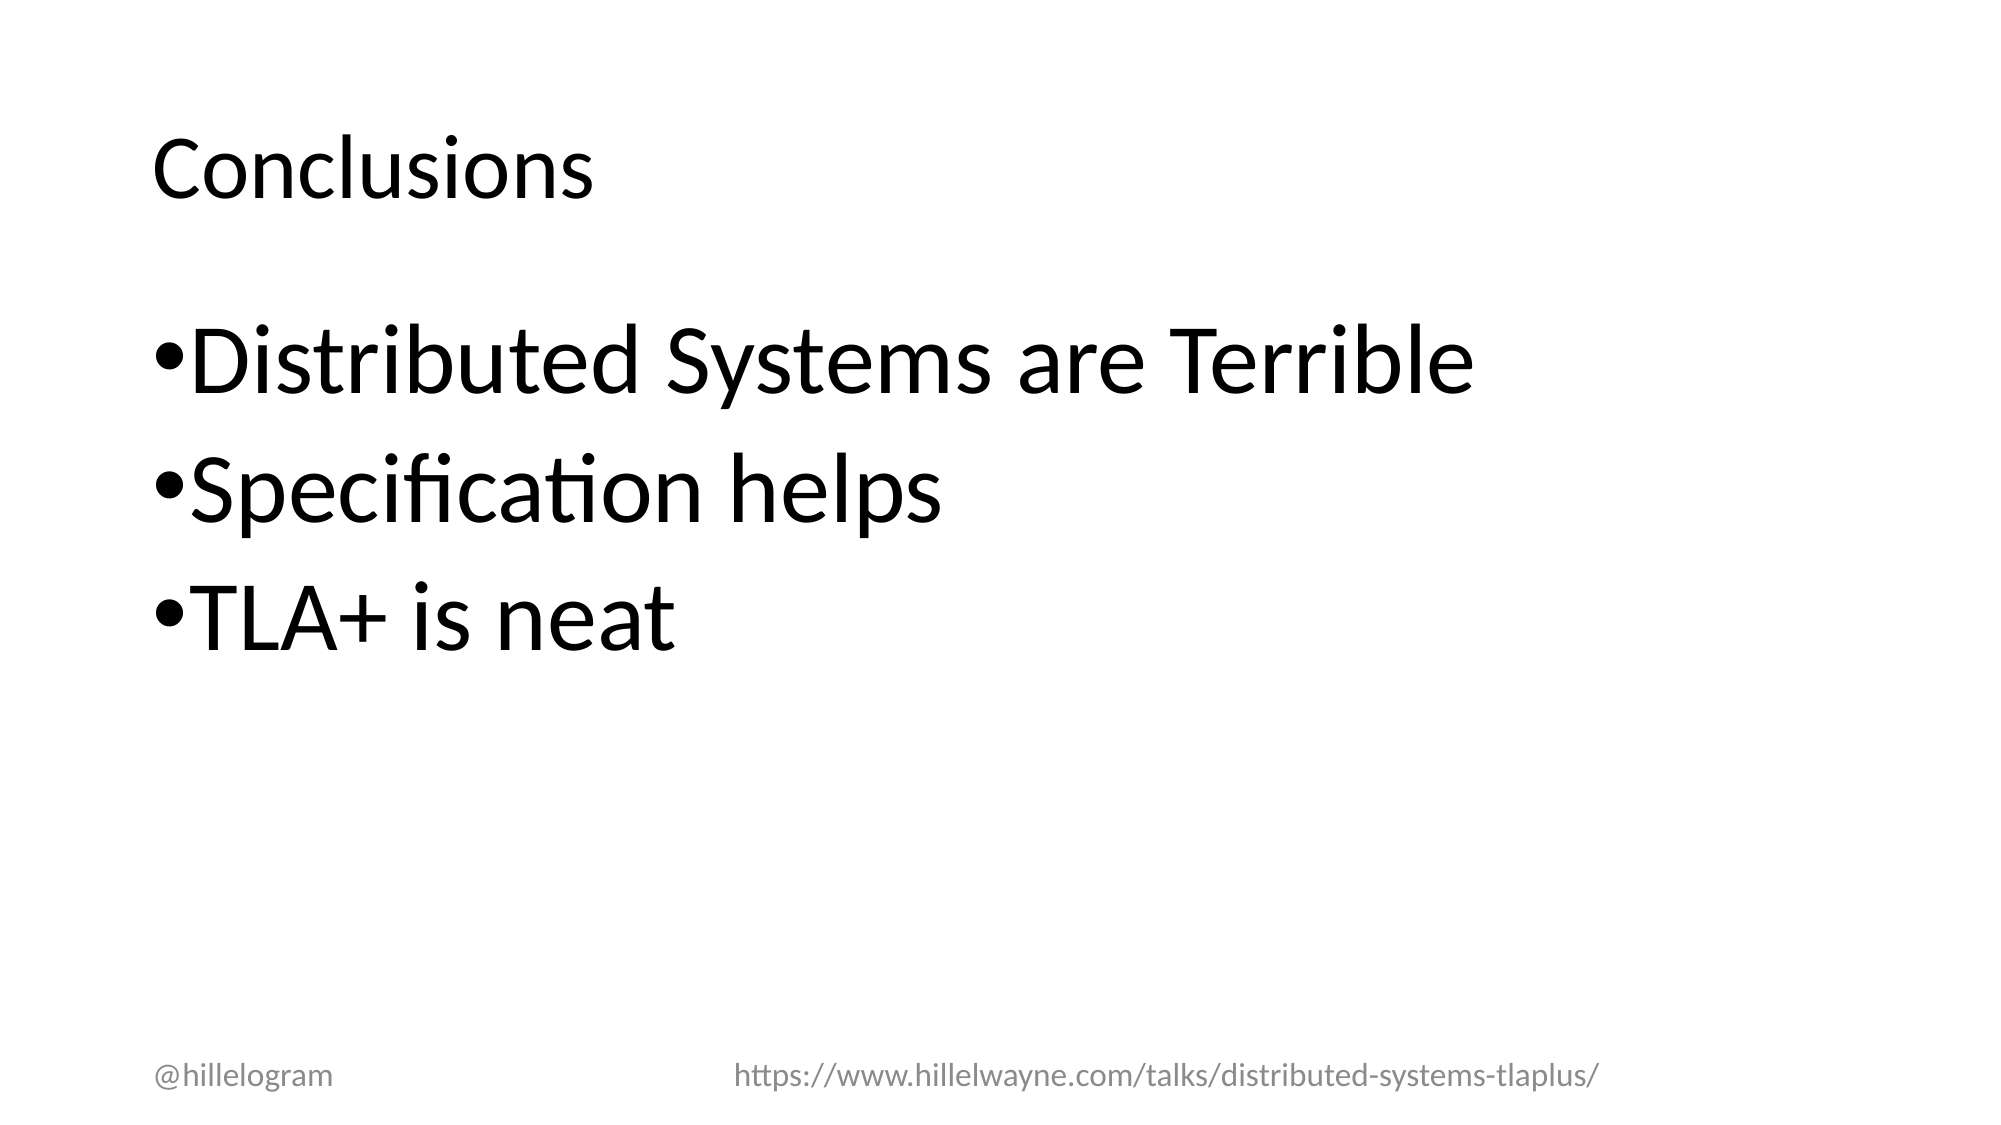

# Conclusions
Distributed Systems are Terrible
Specification helps
TLA+ is neat
@hillelogram
https://www.hillelwayne.com/talks/distributed-systems-tlaplus/